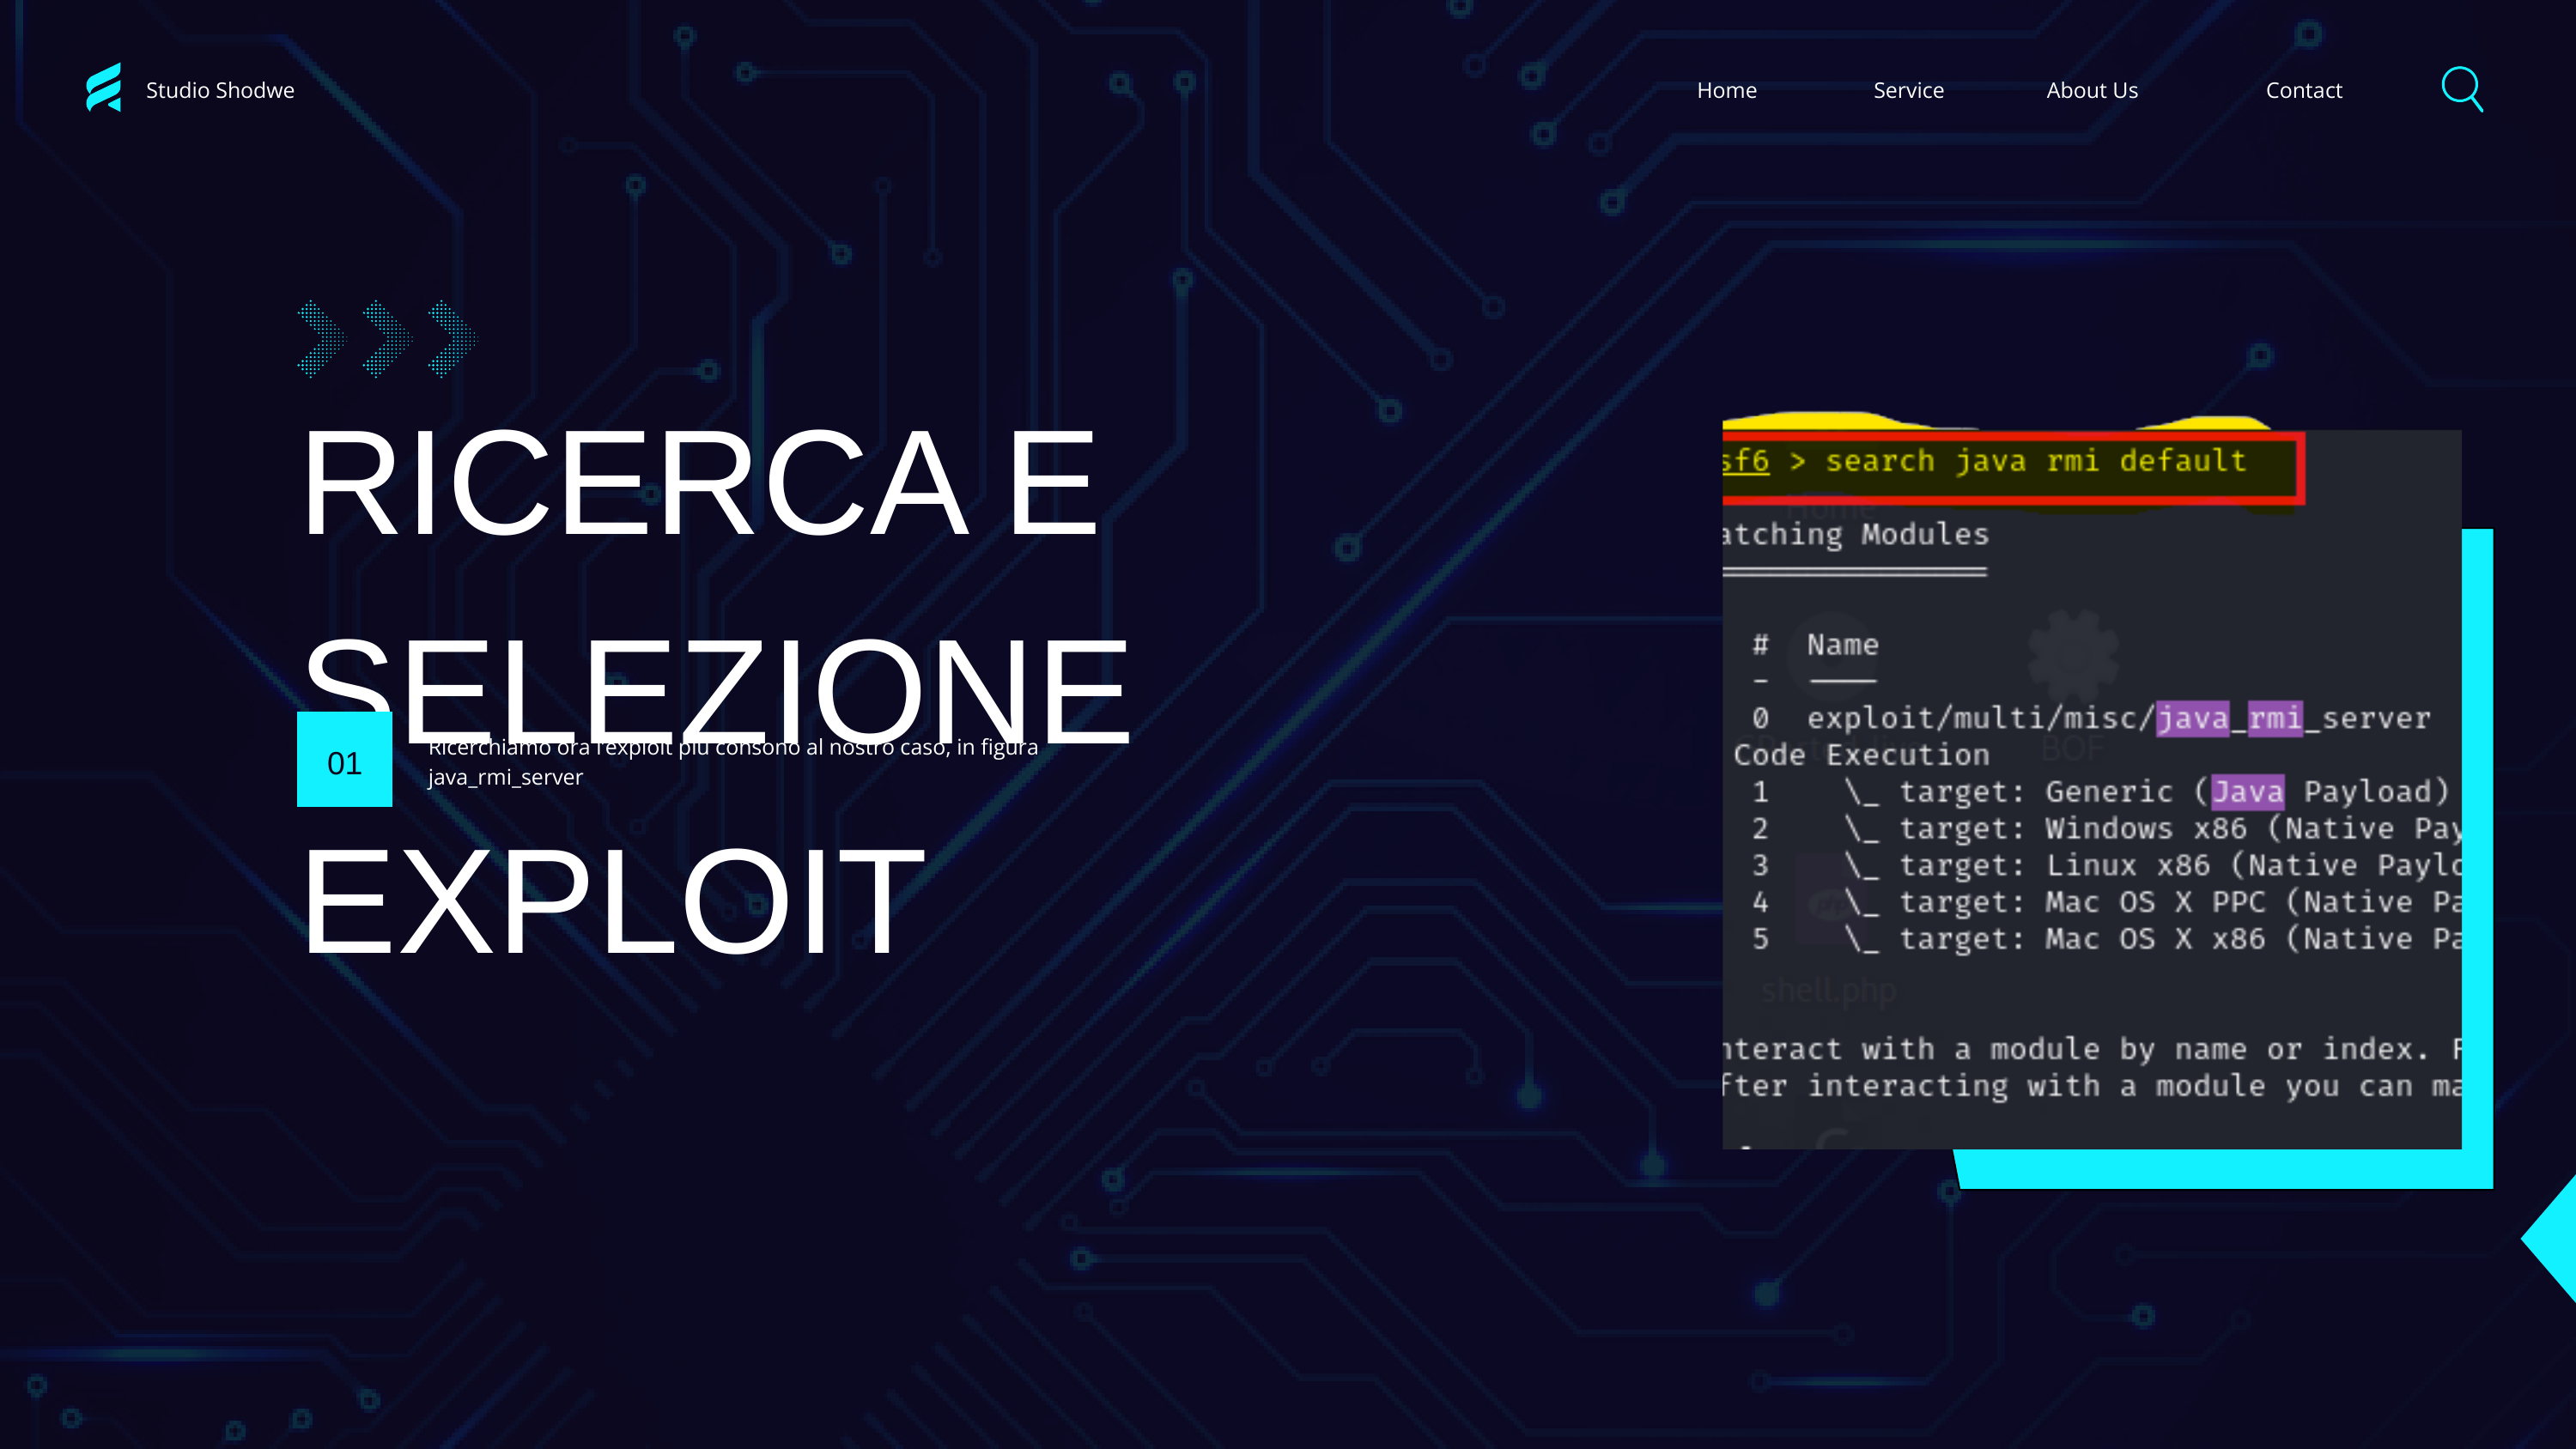

Studio Shodwe
Home
Service
About Us
Contact

RICERCA E SELEZIONE EXPLOIT

Ricerchiamo ora l’exploit più consono al nostro caso, in figura java_rmi_server
01